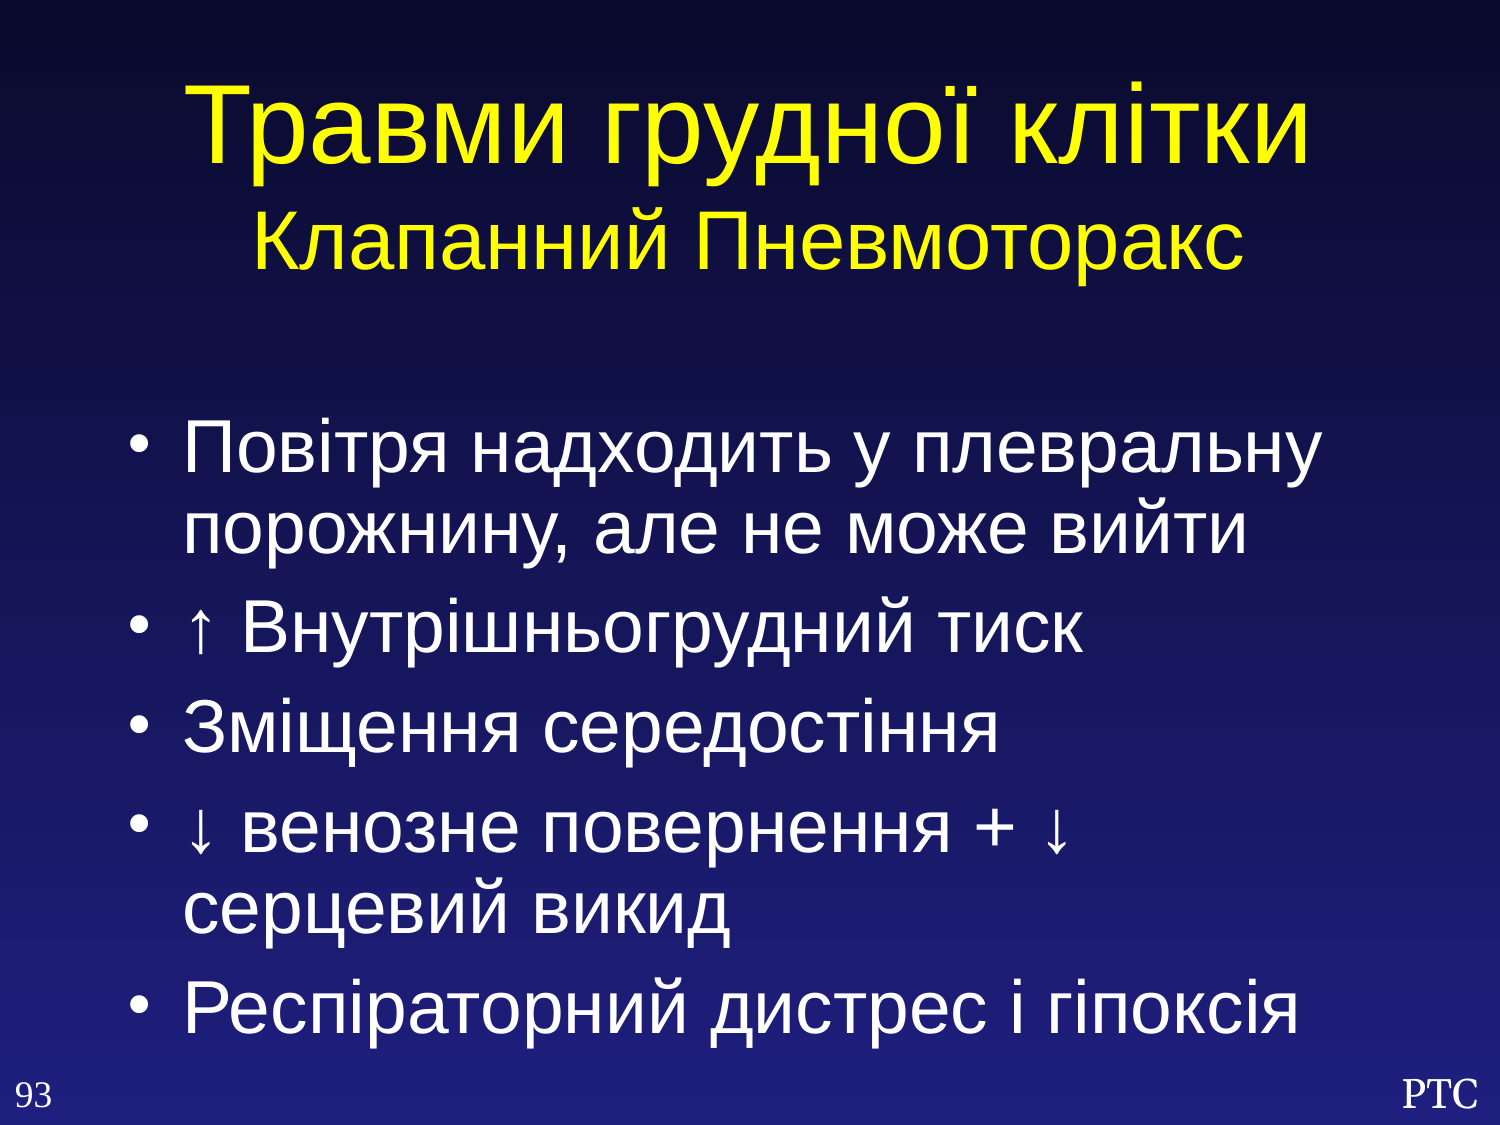

Травми грудної клітки
Клапанний Пневмоторакс
Повітря надходить у плевральну порожнину, але не може вийти
↑ Внутрішньогрудний тиск
Зміщення середостіння
↓ венозне повернення + ↓ серцевий викид
Респіраторний дистрес і гіпоксія
93